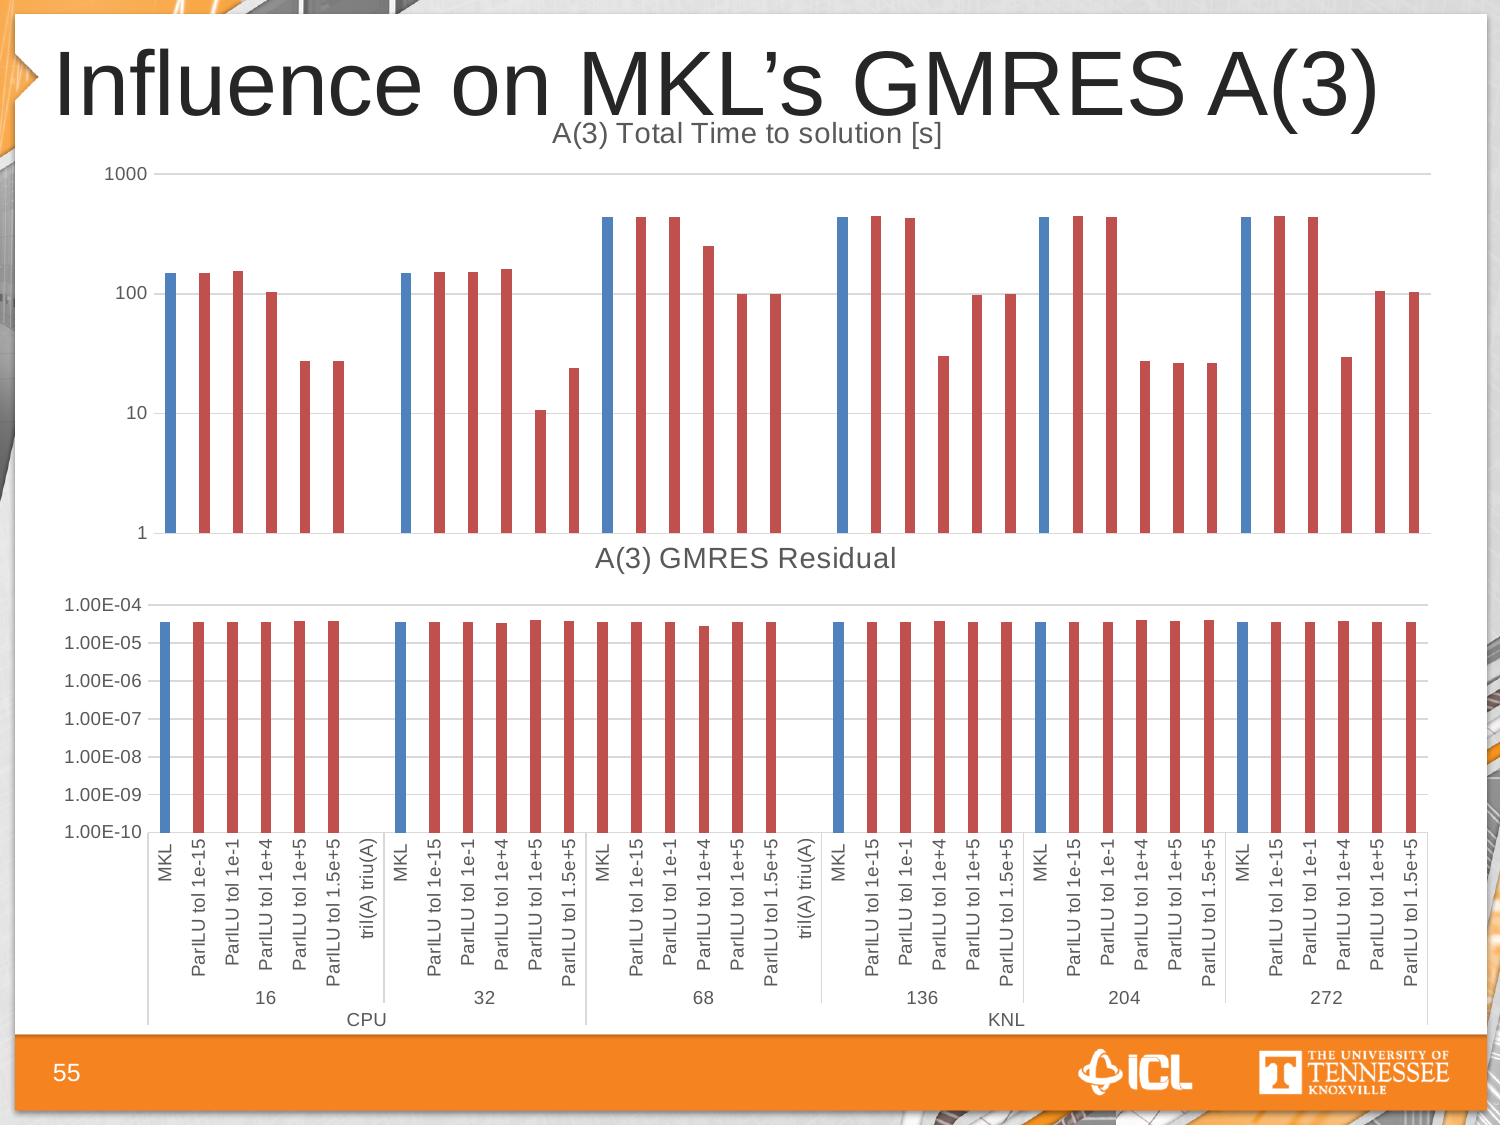

# Influence on MKL’s GMRES A(3)

### Chart: A(3) Total Time to solution [s]

| Category |  |
|---|---|
| MKL  | 149.474673 |
| ParILU tol 1e-15 | 149.741439 |
| ParILU tol 1e-1 | 154.536654 |
| ParILU tol 1e+4 | 103.288883 |
| ParILU tol 1e+5 | 27.2452751 |
| ParILU tol 1.5e+5 | 27.2452751 |
| tril(A) triu(A) | 0.0 |
| MKL  | 149.569451 |
| ParILU tol 1e-15 | 152.261411 |
| ParILU tol 1e-1 | 152.742418 |
| ParILU tol 1e+4 | 162.724311 |
| ParILU tol 1e+5 | 10.692553 |
| ParILU tol 1.5e+5 | 23.9069008 |
| MKL  | 437.98988 |
| ParILU tol 1e-15 | 441.72068 |
| ParILU tol 1e-1 | 435.4637 |
| ParILU tol 1e+4 | 251.92186 |
| ParILU tol 1e+5 | 99.5000601 |
| ParILU tol 1.5e+5 | 100.1445291 |
| tril(A) triu(A) | 0.0 |
| MKL  | 437.95602 |
| ParILU tol 1e-15 | 442.38876 |
| ParILU tol 1e-1 | 430.878231 |
| ParILU tol 1e+4 | 30.08262199999998 |
| ParILU tol 1e+5 | 98.5461421 |
| ParILU tol 1.5e+5 | 99.15223289999987 |
| MKL  | 438.0529 |
| ParILU tol 1e-15 | 443.62641 |
| ParILU tol 1e-1 | 437.80304 |
| ParILU tol 1e+4 | 27.720075 |
| ParILU tol 1e+5 | 26.3917829 |
| ParILU tol 1.5e+5 | 26.3081001 |
| MKL  | 437.84125 |
| ParILU tol 1e-15 | 445.9451299999996 |
| ParILU tol 1e-1 | 435.48389 |
| ParILU tol 1e+4 | 29.684436 |
| ParILU tol 1e+5 | 104.578674 |
| ParILU tol 1.5e+5 | 103.4955849 |

### Chart: A(3) GMRES Residual

| Category | Residual |
|---|---|
| MKL  | 3.609158e-05 |
| ParILU tol 1e-15 | 3.600284e-05 |
| ParILU tol 1e-1 | 3.591122e-05 |
| ParILU tol 1e+4 | 3.585161e-05 |
| ParILU tol 1e+5 | 3.873284e-05 |
| ParILU tol 1.5e+5 | 3.873284e-05 |
| tril(A) triu(A) | None |
| MKL  | 3.609158e-05 |
| ParILU tol 1e-15 | 3.602116e-05 |
| ParILU tol 1e-1 | 3.591656e-05 |
| ParILU tol 1e+4 | 3.363644e-05 |
| ParILU tol 1e+5 | 3.958152e-05 |
| ParILU tol 1.5e+5 | 3.75847e-05 |
| MKL  | 3.587824e-05 |
| ParILU tol 1e-15 | 3.587145e-05 |
| ParILU tol 1e-1 | 3.596808e-05 |
| ParILU tol 1e+4 | 2.785145e-05 |
| ParILU tol 1e+5 | 3.592778e-05 |
| ParILU tol 1.5e+5 | 3.592778e-05 |
| tril(A) triu(A) | None |
| MKL  | 3.587824e-05 |
| ParILU tol 1e-15 | 3.58626e-05 |
| ParILU tol 1e-1 | 3.579129e-05 |
| ParILU tol 1e+4 | 3.738528e-05 |
| ParILU tol 1e+5 | 3.678558e-05 |
| ParILU tol 1.5e+5 | 3.570511e-05 |
| MKL  | 3.587824e-05 |
| ParILU tol 1e-15 | 3.585031e-05 |
| ParILU tol 1e-1 | 3.566211e-05 |
| ParILU tol 1e+4 | 3.956195e-05 |
| ParILU tol 1e+5 | 3.875282e-05 |
| ParILU tol 1.5e+5 | 3.951378e-05 |
| MKL  | 3.587824e-05 |
| ParILU tol 1e-15 | 3.586718e-05 |
| ParILU tol 1e-1 | 3.587257e-05 |
| ParILU tol 1e+4 | 3.909148e-05 |
| ParILU tol 1e+5 | 3.578679e-05 |
| ParILU tol 1.5e+5 | 3.587478e-05 |
55